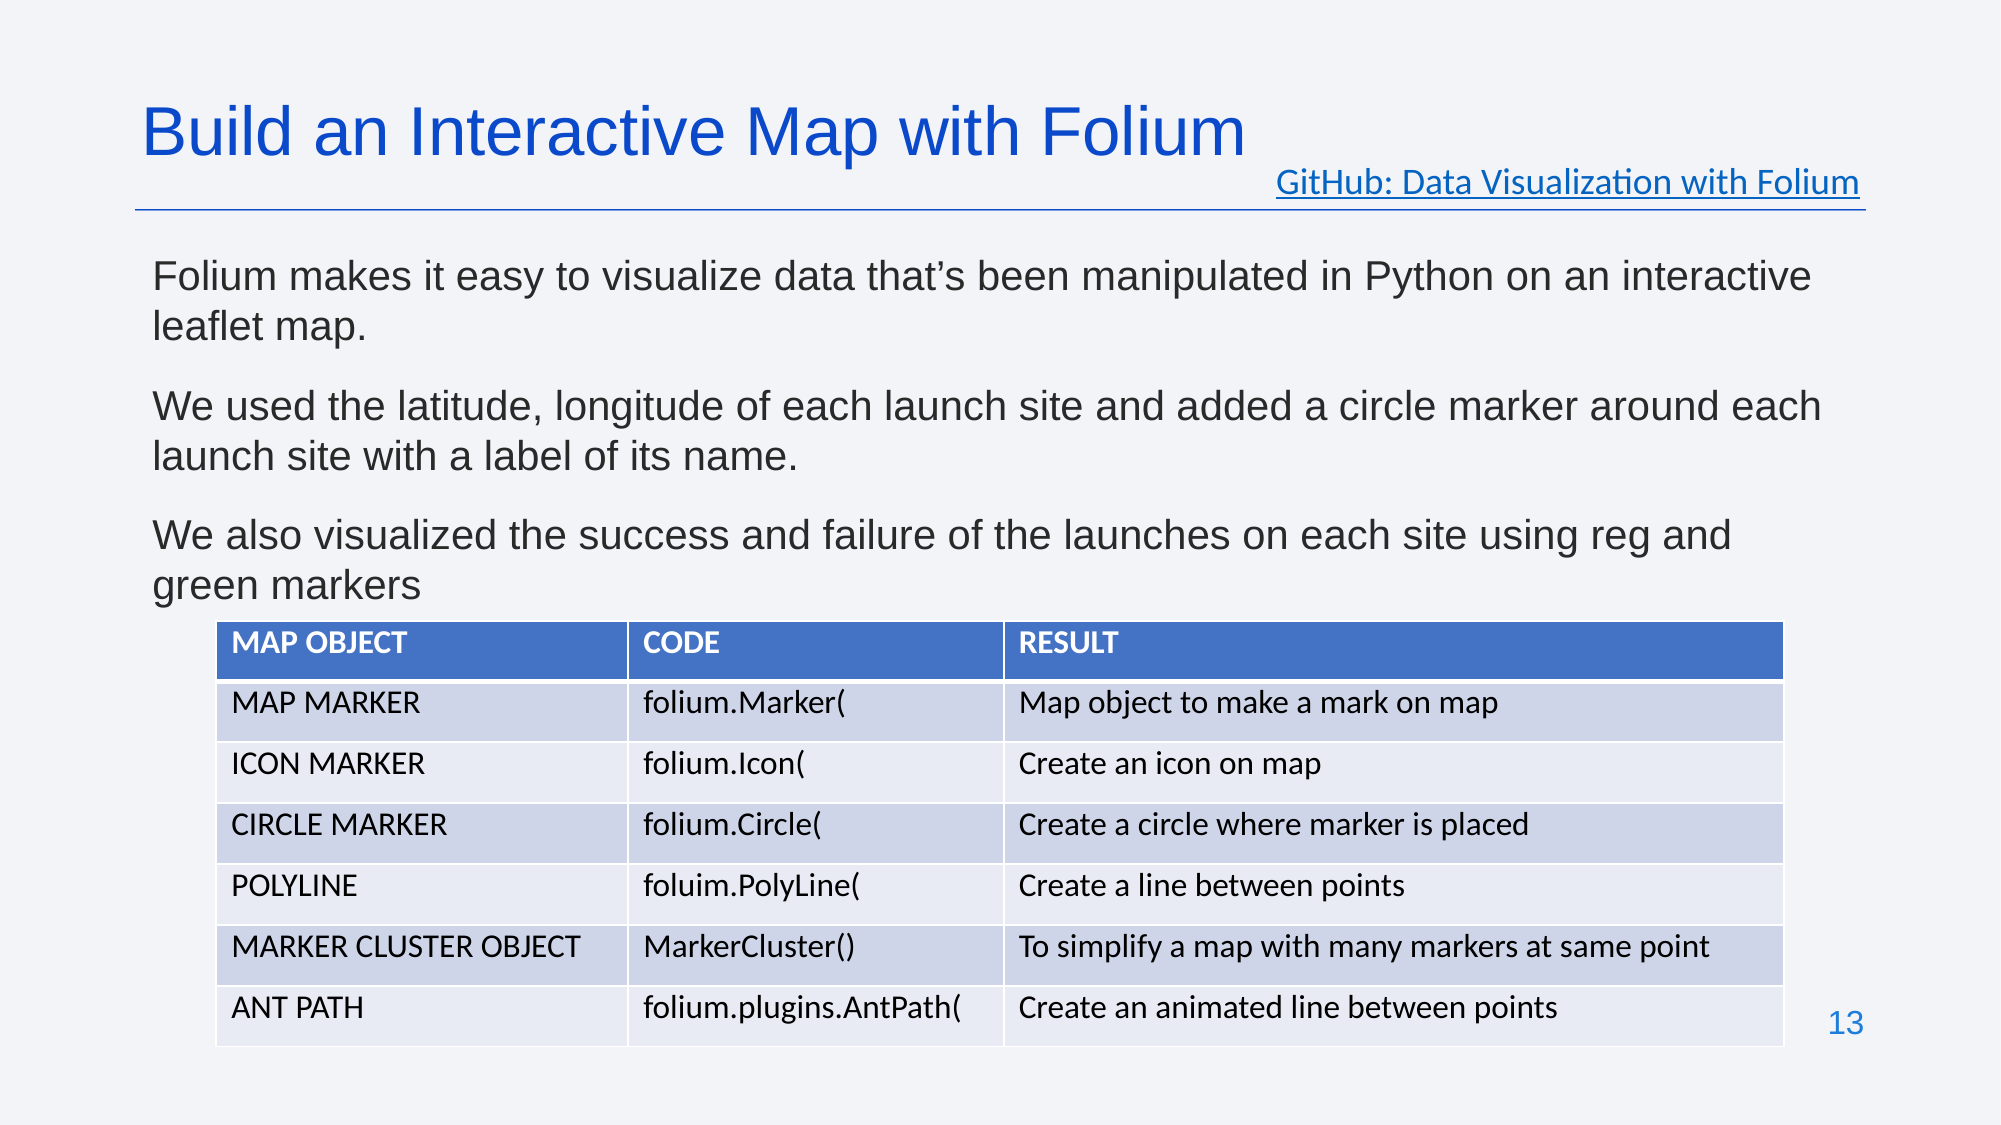

Build an Interactive Map with Folium
GitHub: Data Visualization with Folium
Folium makes it easy to visualize data that’s been manipulated in Python on an interactive leaflet map.
We used the latitude, longitude of each launch site and added a circle marker around each launch site with a label of its name.
We also visualized the success and failure of the launches on each site using reg and green markers

| MAP OBJECT | CODE | RESULT |
| --- | --- | --- |
| MAP MARKER | folium.Marker( | Map object to make a mark on map |
| ICON MARKER | folium.Icon( | Create an icon on map |
| CIRCLE MARKER | folium.Circle( | Create a circle where marker is placed |
| POLYLINE | foluim.PolyLine( | Create a line between points |
| MARKER CLUSTER OBJECT | MarkerCluster() | To simplify a map with many markers at same point |
| ANT PATH | folium.plugins.AntPath( | Create an animated line between points |
13